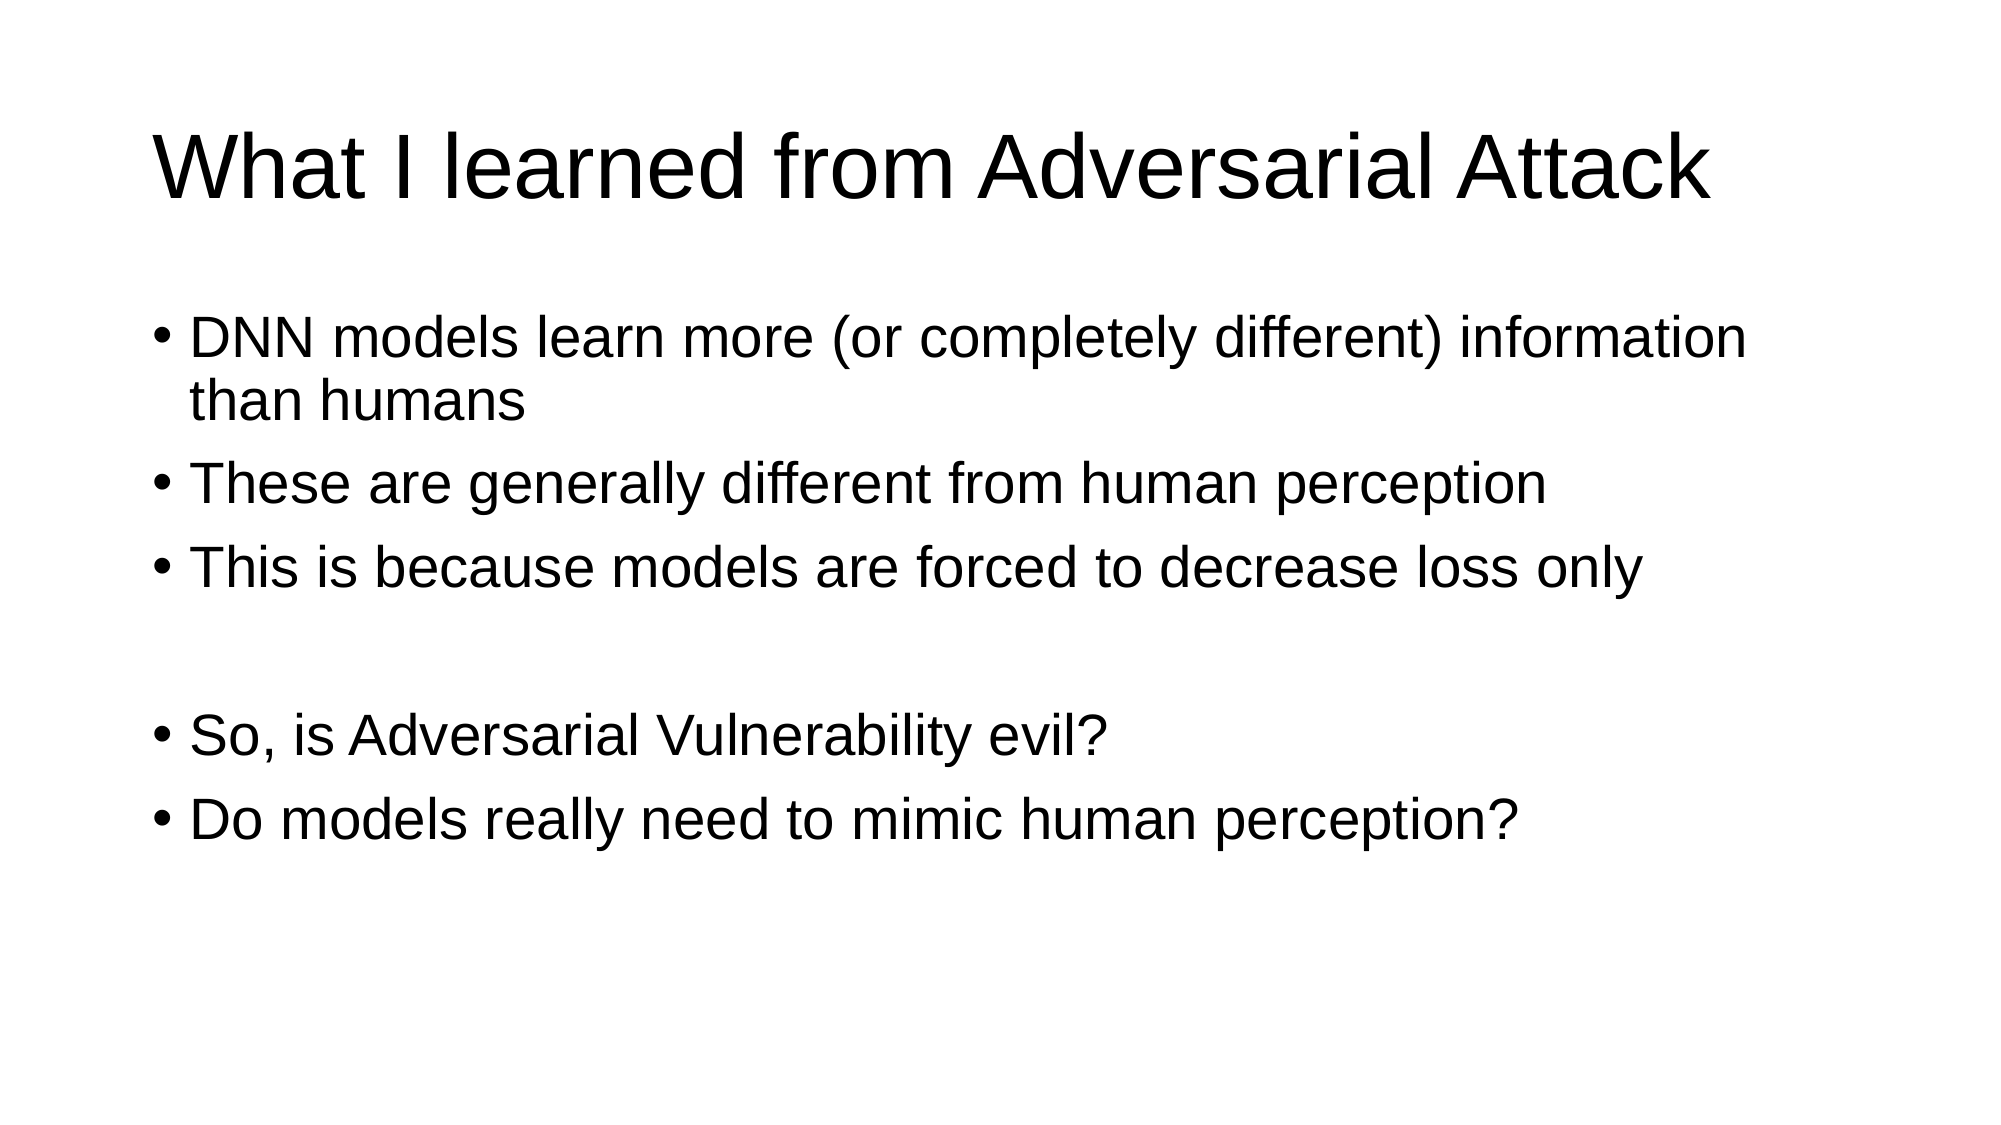

# What I learned from Adversarial Attack
DNN models learn more (or completely different) information than humans
These are generally different from human perception
This is because models are forced to decrease loss only

So, is Adversarial Vulnerability evil?
Do models really need to mimic human perception?